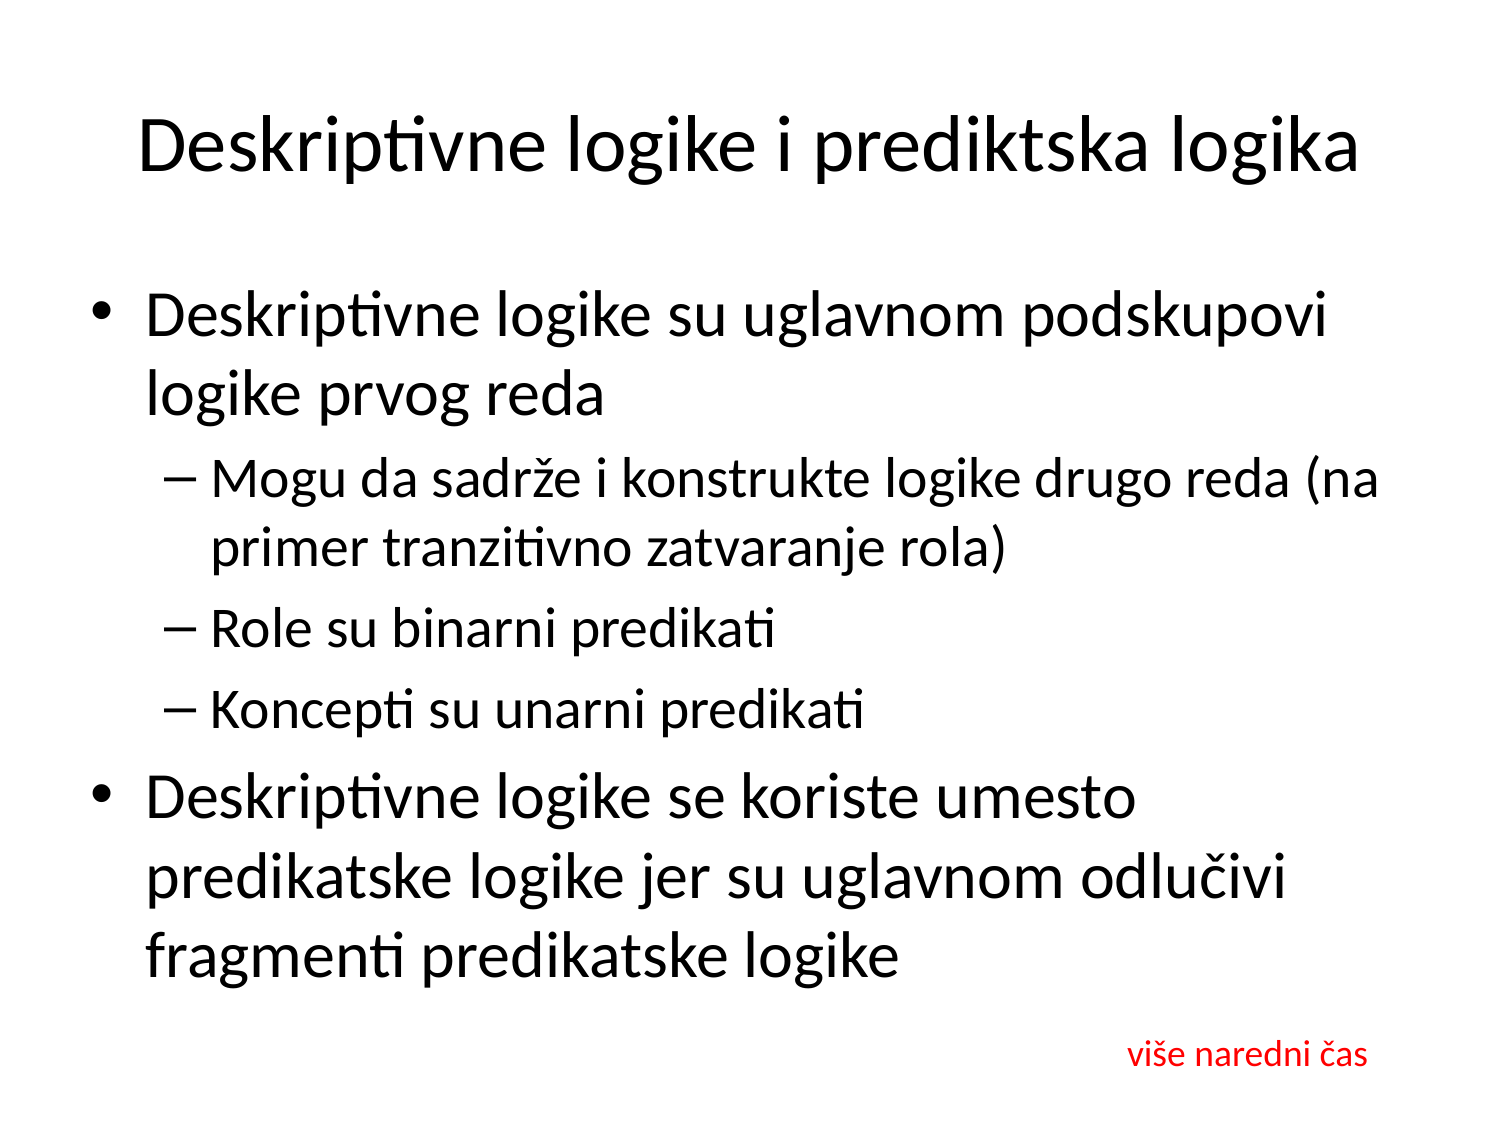

# Deskriptivne logike i prediktska logika
Deskriptivne logike su uglavnom podskupovi logike prvog reda
Mogu da sadrže i konstrukte logike drugo reda (na primer tranzitivno zatvaranje rola)
Role su binarni predikati
Koncepti su unarni predikati
Deskriptivne logike se koriste umesto predikatske logike jer su uglavnom odlučivi fragmenti predikatske logike
više naredni čas